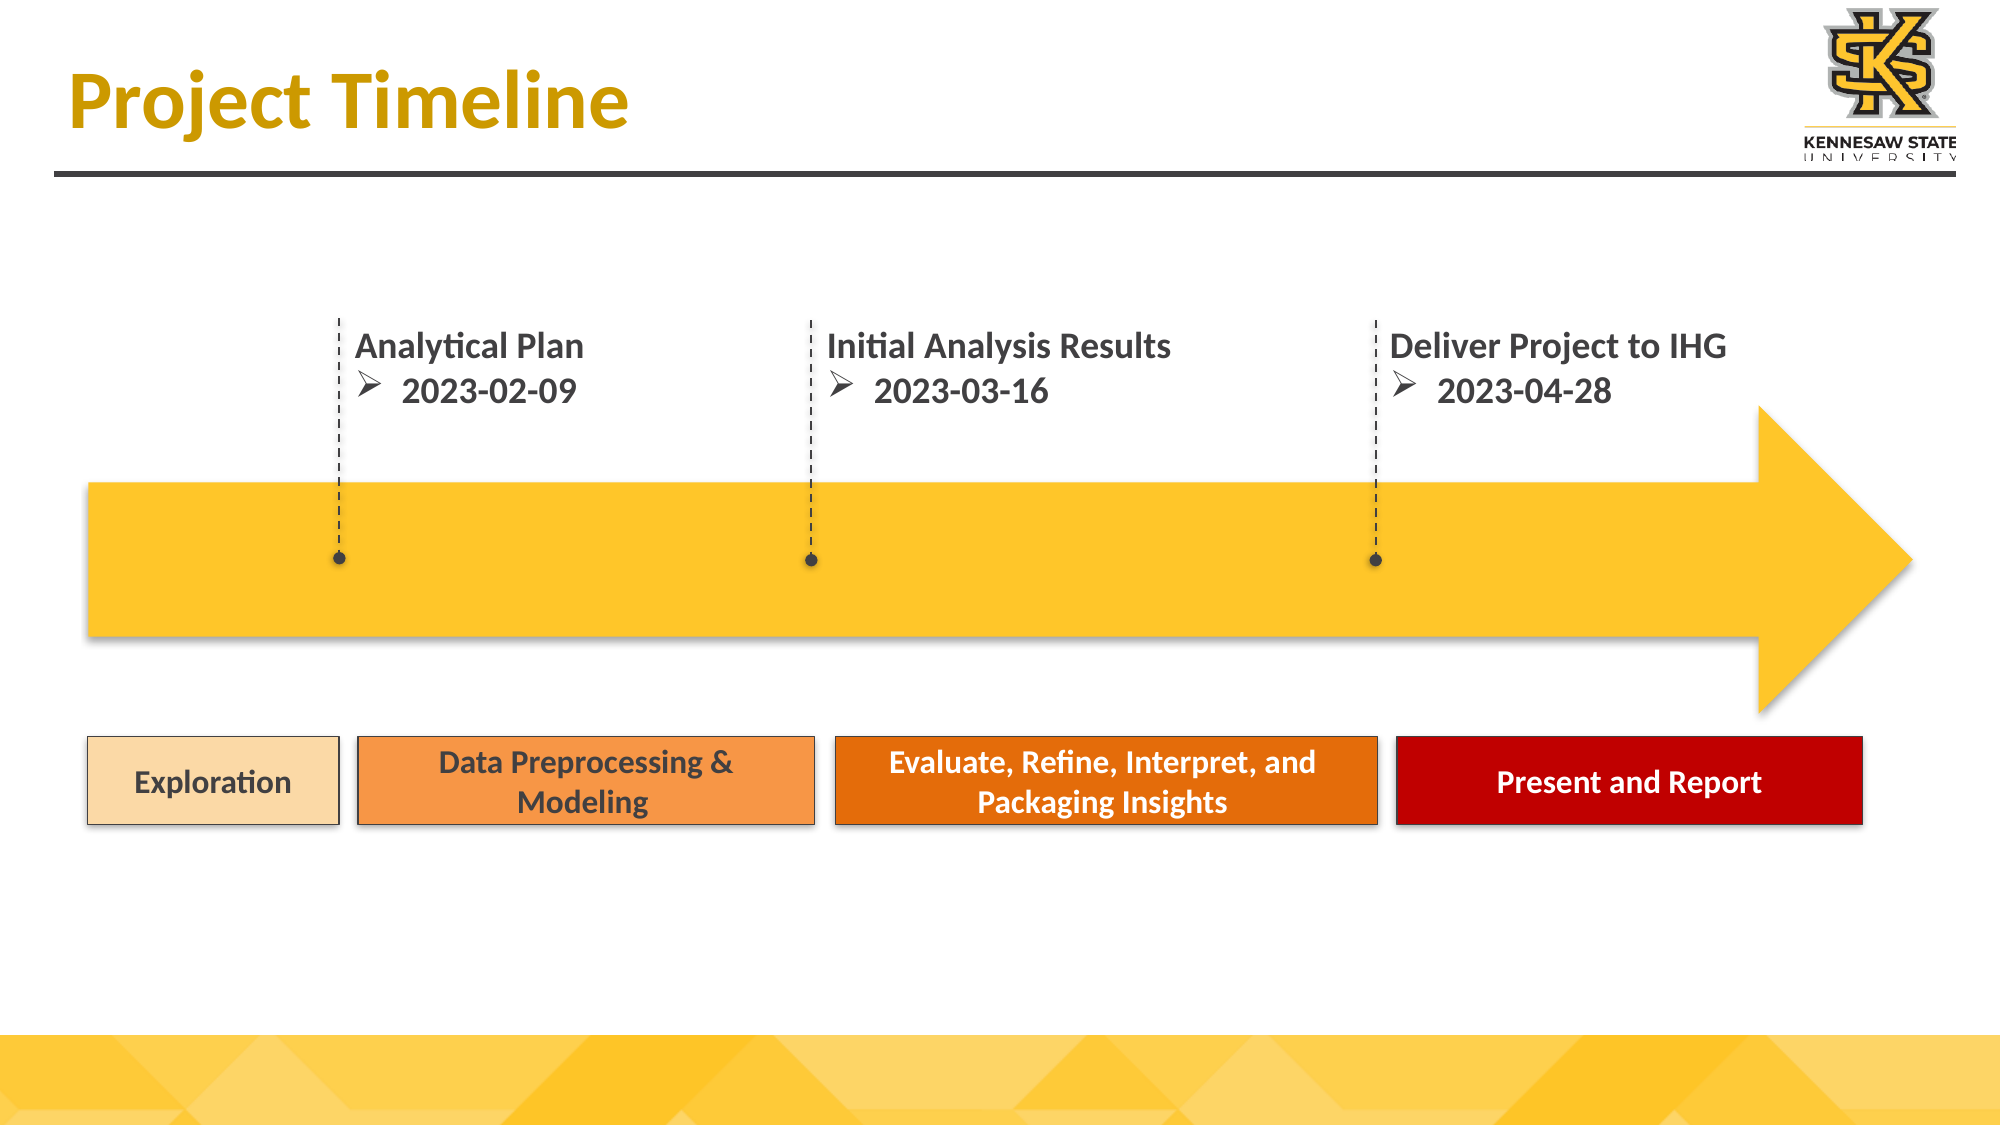

# Project Timeline
Analytical Plan
2023-02-09
Initial Analysis Results
2023-03-16
Deliver Project to IHG
2023-04-28
Exploration
Data Preprocessing & Modeling
Evaluate, Refine, Interpret, and
Packaging Insights
Present and Report
5